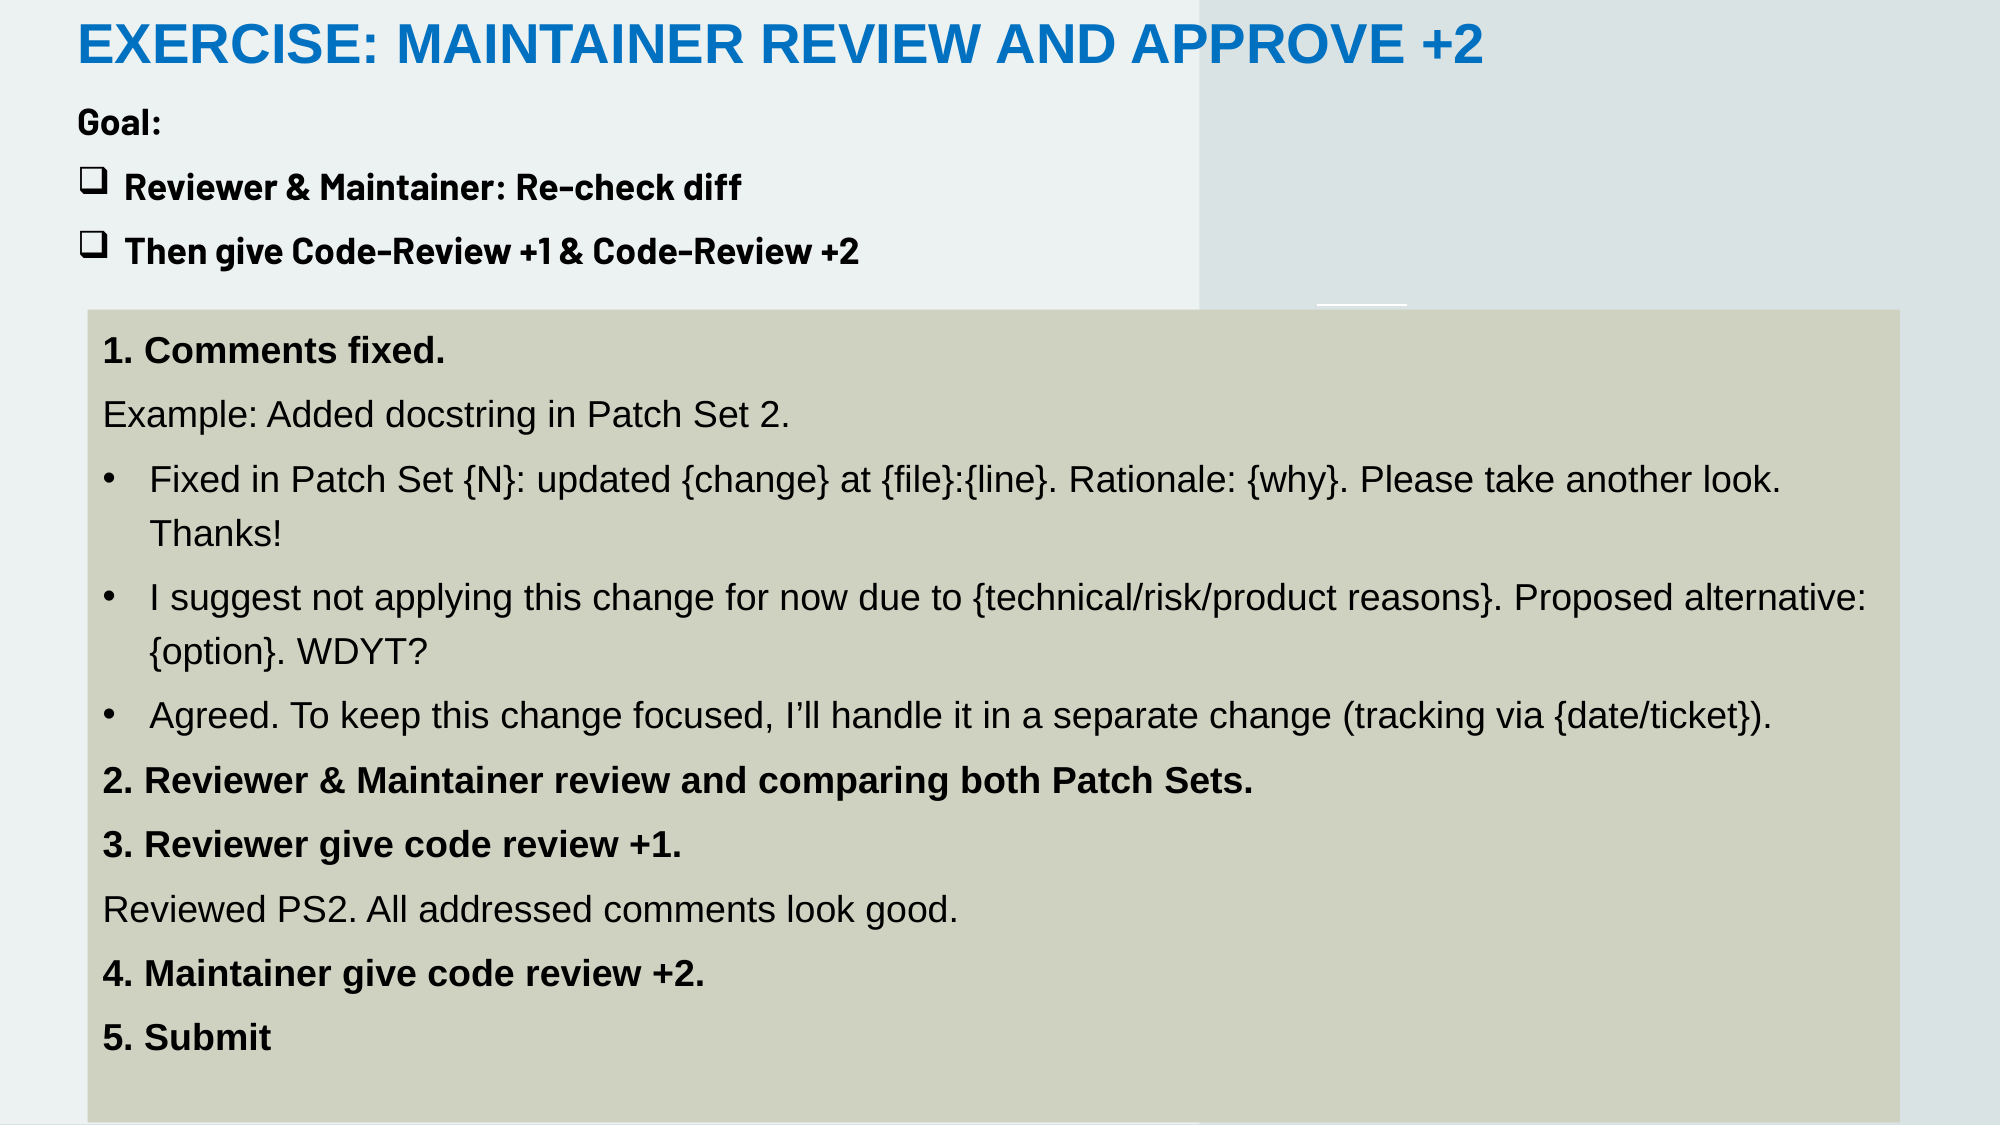

# Exercise: Maintainer review and Approve +2
Goal:
Reviewer & Maintainer: Re‑check diff
Then give Code‑Review +1 & Code‑Review +2
1. Comments fixed.
Example: Added docstring in Patch Set 2.
Fixed in Patch Set {N}: updated {change} at {file}:{line}. Rationale: {why}. Please take another look. Thanks!
I suggest not applying this change for now due to {technical/risk/product reasons}. Proposed alternative: {option}. WDYT?
Agreed. To keep this change focused, I’ll handle it in a separate change (tracking via {date/ticket}).
2. Reviewer & Maintainer review and comparing both Patch Sets.
3. Reviewer give code review +1.
Reviewed PS2. All addressed comments look good.
4. Maintainer give code review +2.
5. Submit